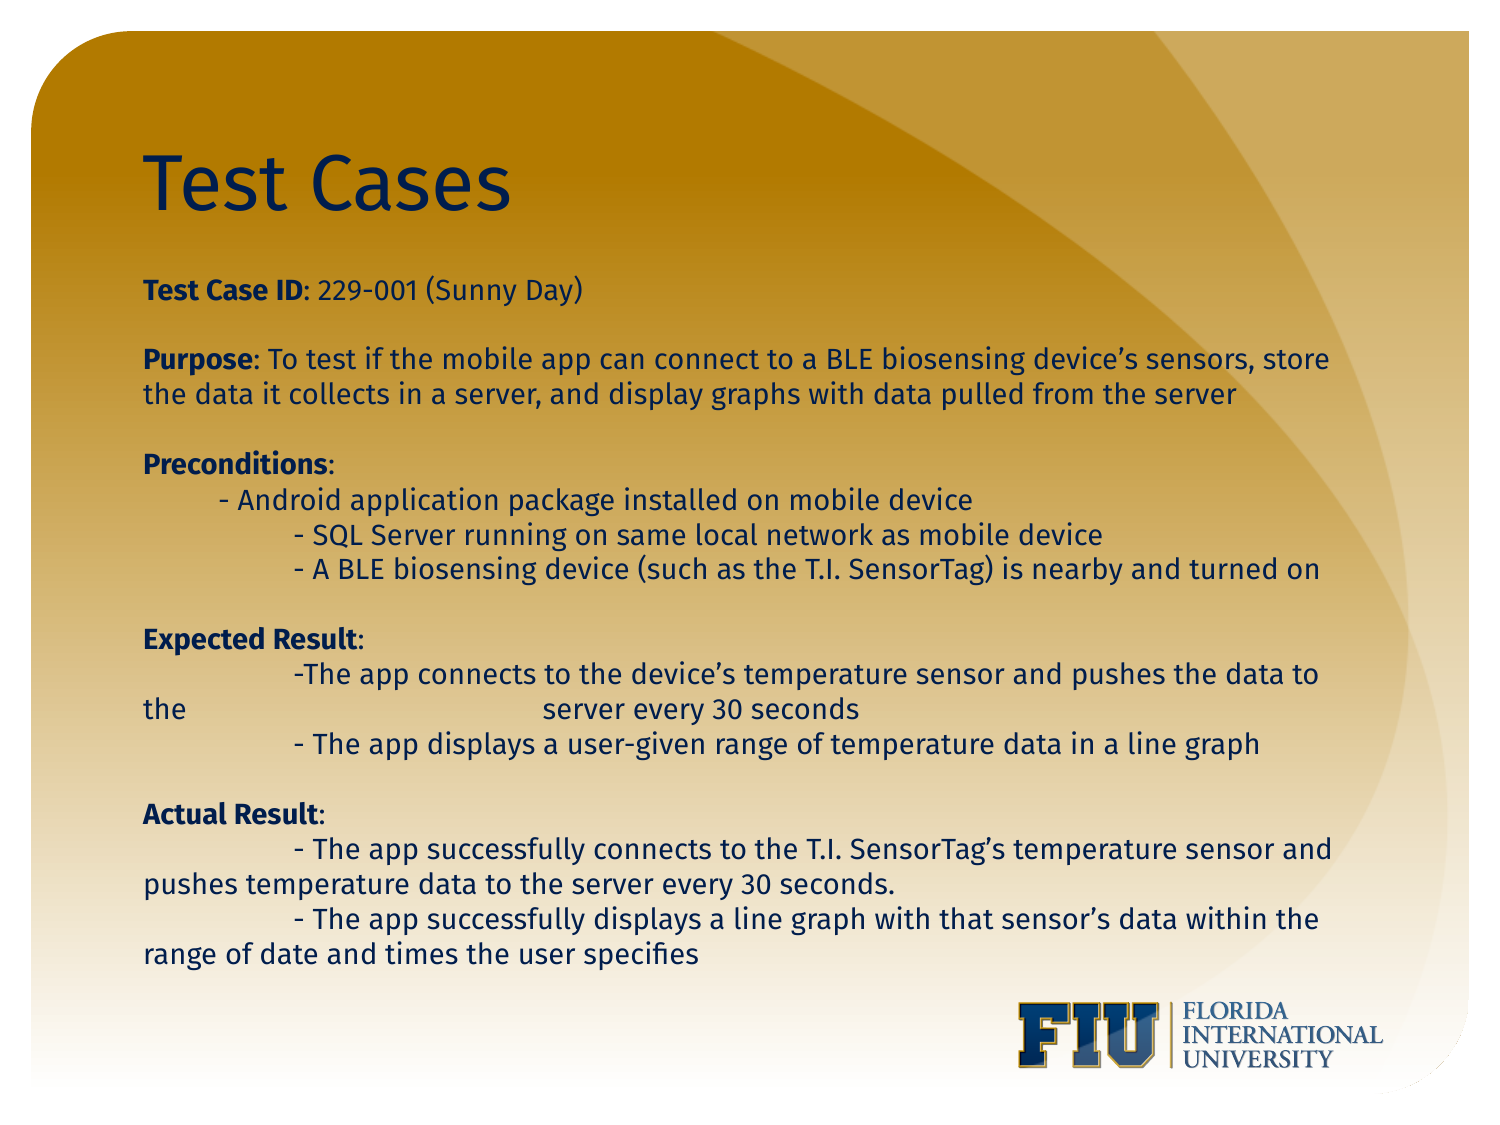

# Test Cases
Test Case ID: 229-001 (Sunny Day)
Purpose: To test if the mobile app can connect to a BLE biosensing device’s sensors, store the data it collects in a server, and display graphs with data pulled from the server
Preconditions:
- Android application package installed on mobile device
	- SQL Server running on same local network as mobile device
	- A BLE biosensing device (such as the T.I. SensorTag) is nearby and turned on
Expected Result:
	-The app connects to the device’s temperature sensor and pushes the data to the                                              server every 30 seconds
	- The app displays a user-given range of temperature data in a line graph
Actual Result:
	- The app successfully connects to the T.I. SensorTag’s temperature sensor and pushes temperature data to the server every 30 seconds.
	- The app successfully displays a line graph with that sensor’s data within the range of date and times the user specifies